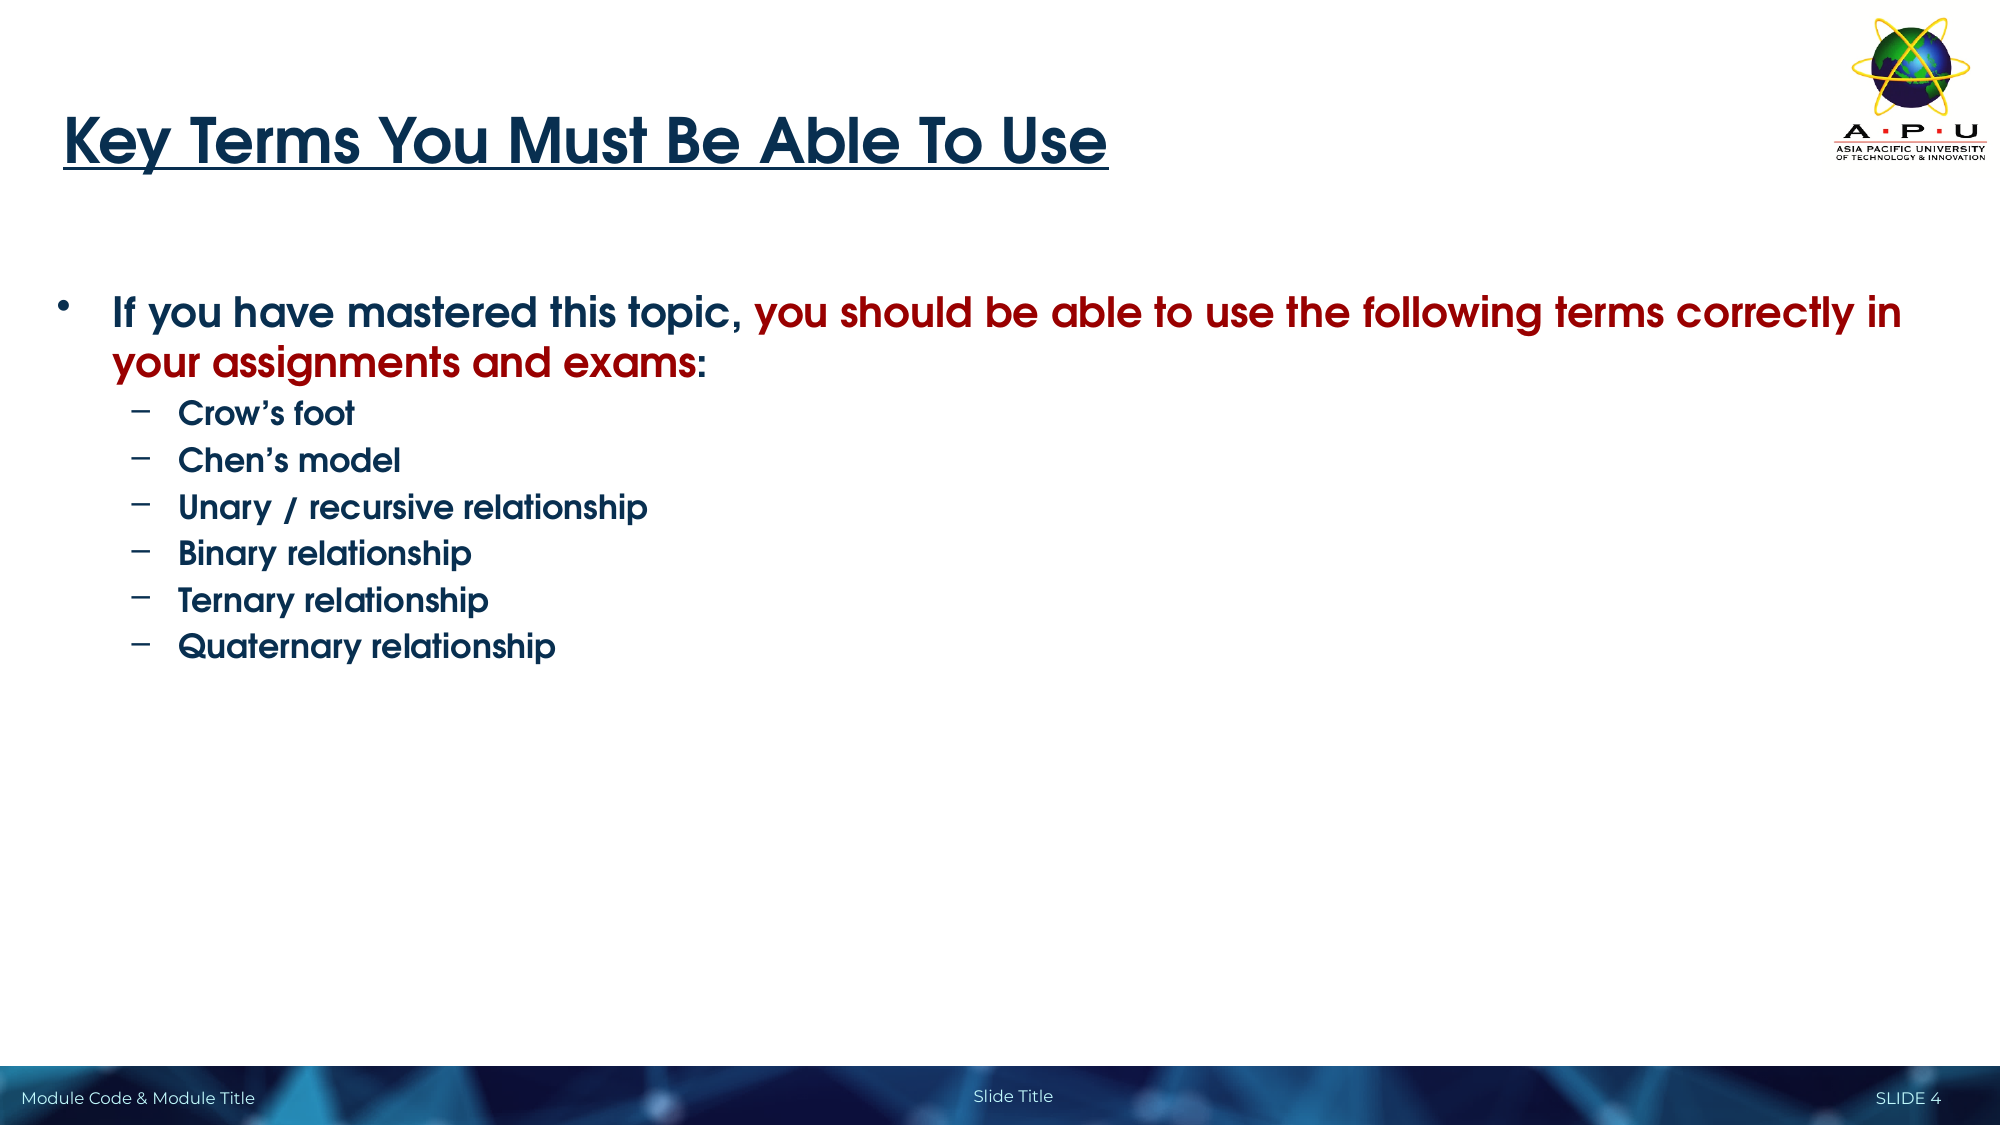

# Key Terms You Must Be Able To Use
If you have mastered this topic, you should be able to use the following terms correctly in your assignments and exams:
Crow’s foot
Chen’s model
Unary / recursive relationship
Binary relationship
Ternary relationship
Quaternary relationship